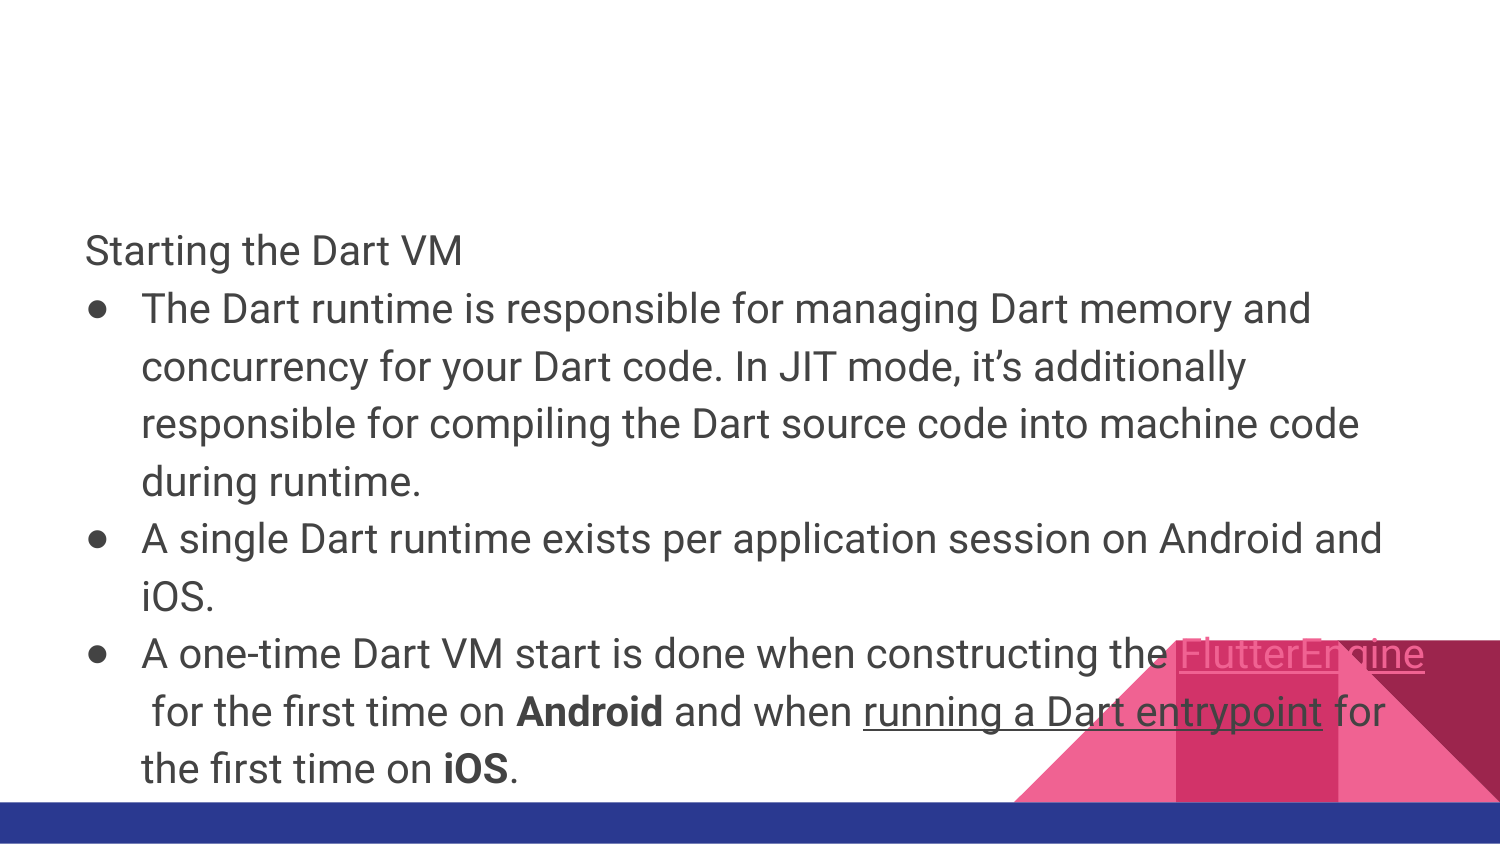

#
Starting the Dart VM
The Dart runtime is responsible for managing Dart memory and concurrency for your Dart code. In JIT mode, it’s additionally responsible for compiling the Dart source code into machine code during runtime.
A single Dart runtime exists per application session on Android and iOS.
A one-time Dart VM start is done when constructing the FlutterEngine for the first time on Android and when running a Dart entrypoint for the first time on iOS.